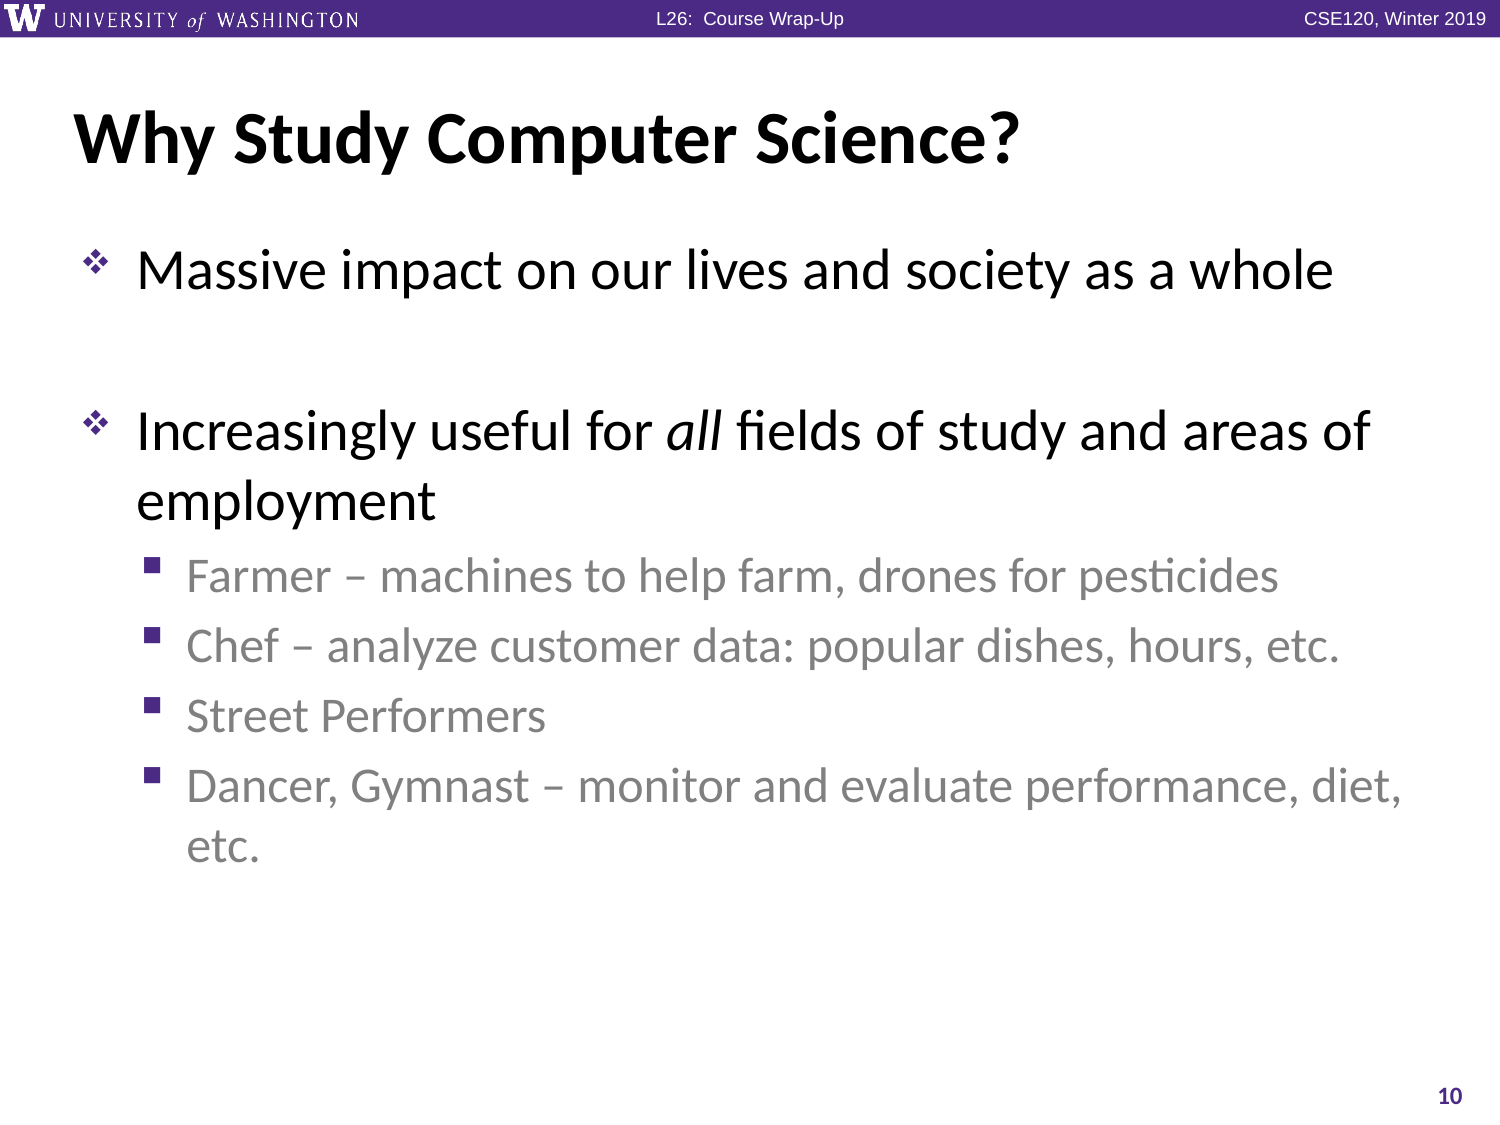

# Why Study Computer Science?
Massive impact on our lives and society as a whole

Increasingly useful for all fields of study and areas of employment
Farmer – machines to help farm, drones for pesticides
Chef – analyze customer data: popular dishes, hours, etc.
Street Performers
Dancer, Gymnast – monitor and evaluate performance, diet, etc.

10